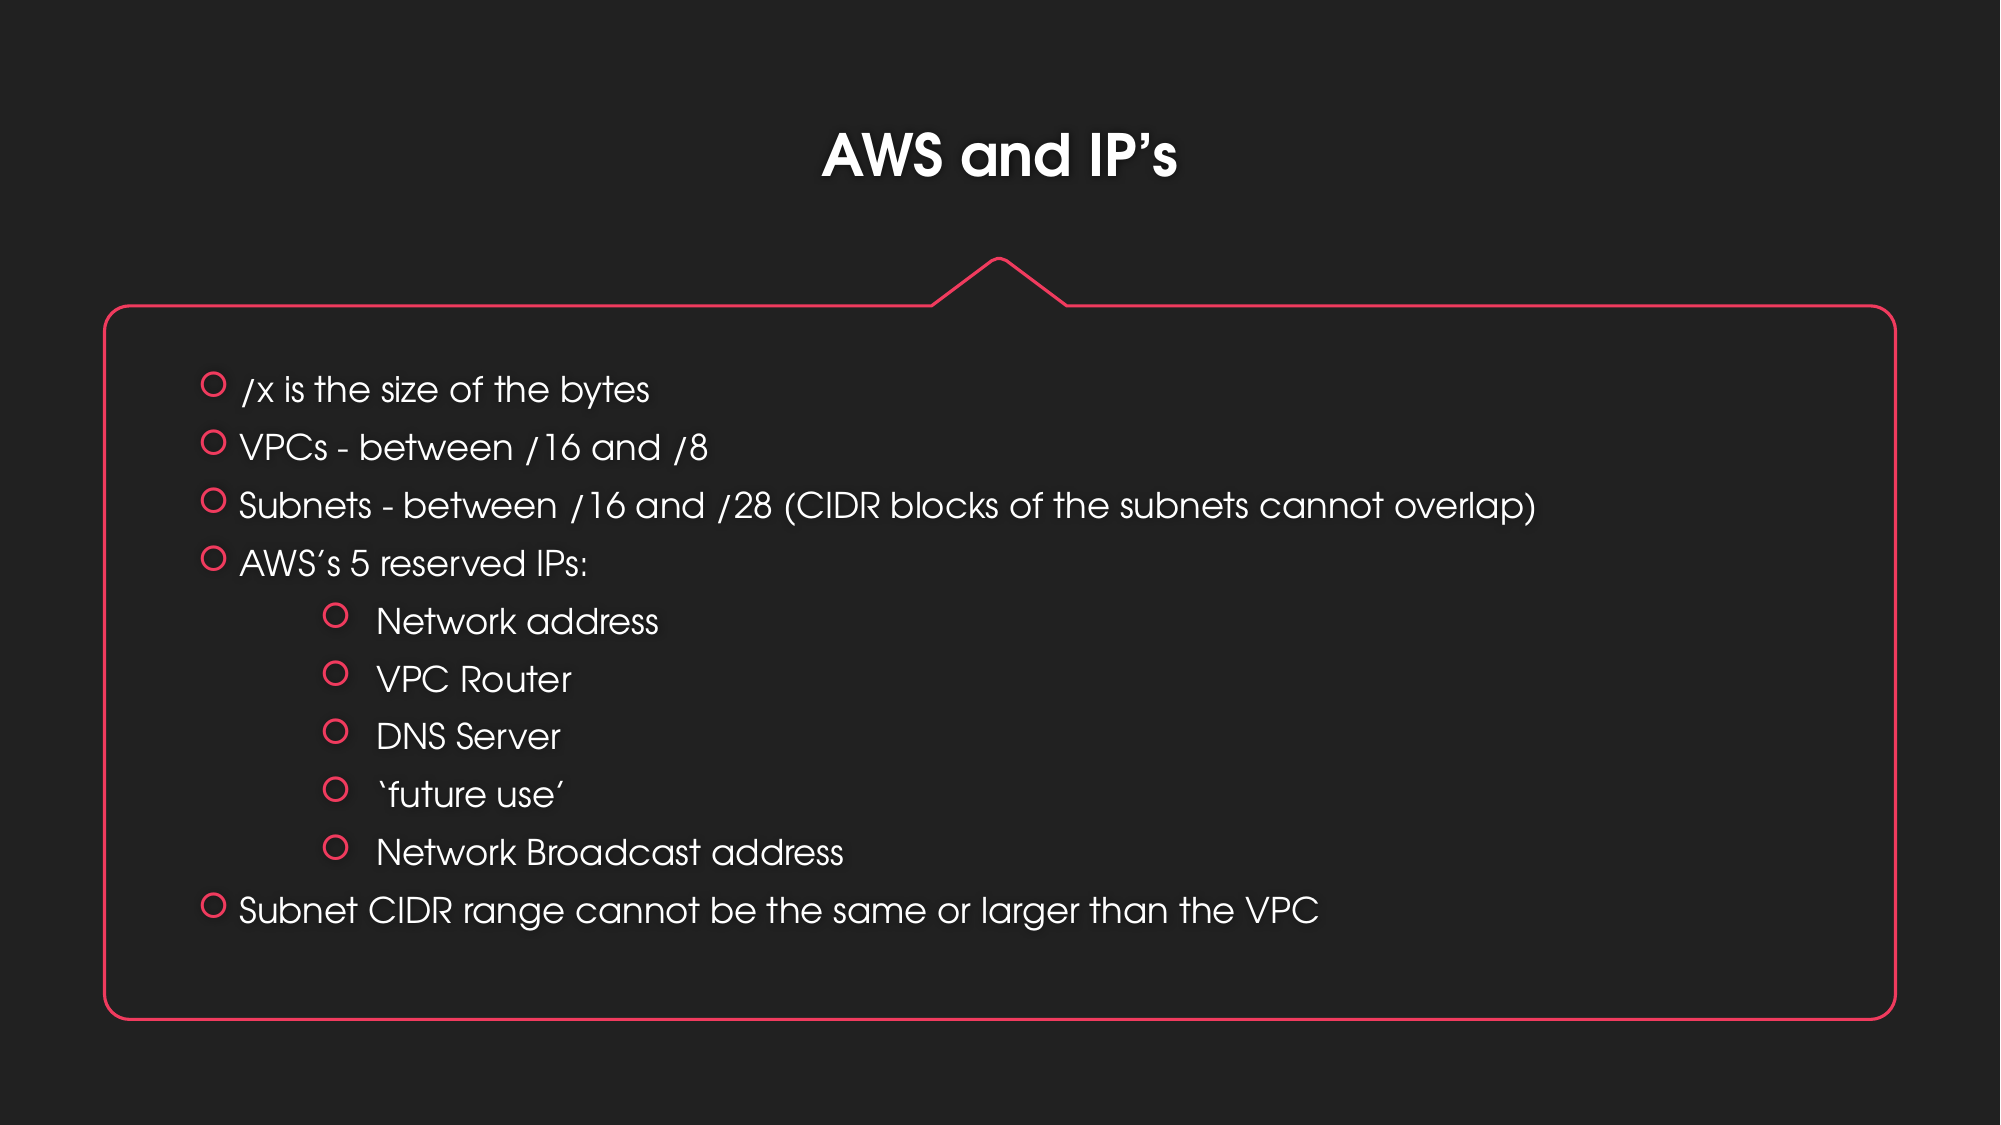

# AWS and IP’s

 /x is the size of the bytes
 VPCs - between /16 and /8
 Subnets - between /16 and /28 (CIDR blocks of the subnets cannot overlap)
 AWS’s 5 reserved IPs:
Network address
VPC Router
DNS Server
‘future use’
Network Broadcast address
 Subnet CIDR range cannot be the same or larger than the VPC